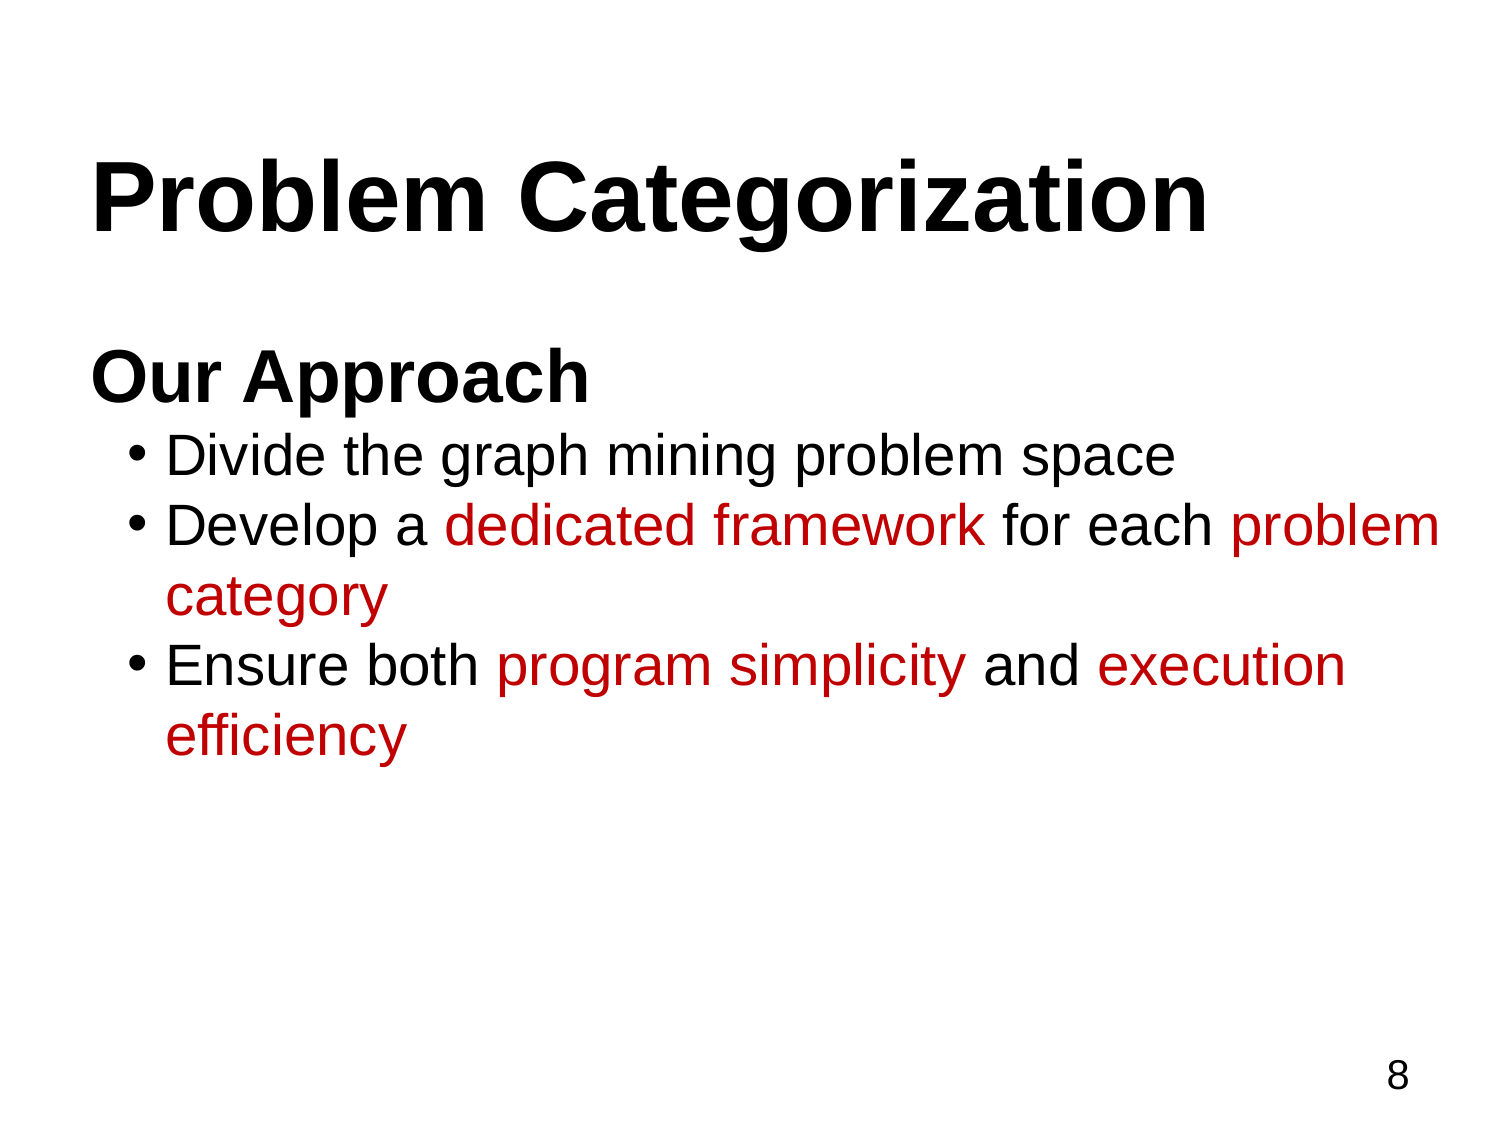

# Problem Categorization
Our Approach
Divide the graph mining problem space
Develop a dedicated framework for each problem category
Ensure both program simplicity and execution efficiency
8